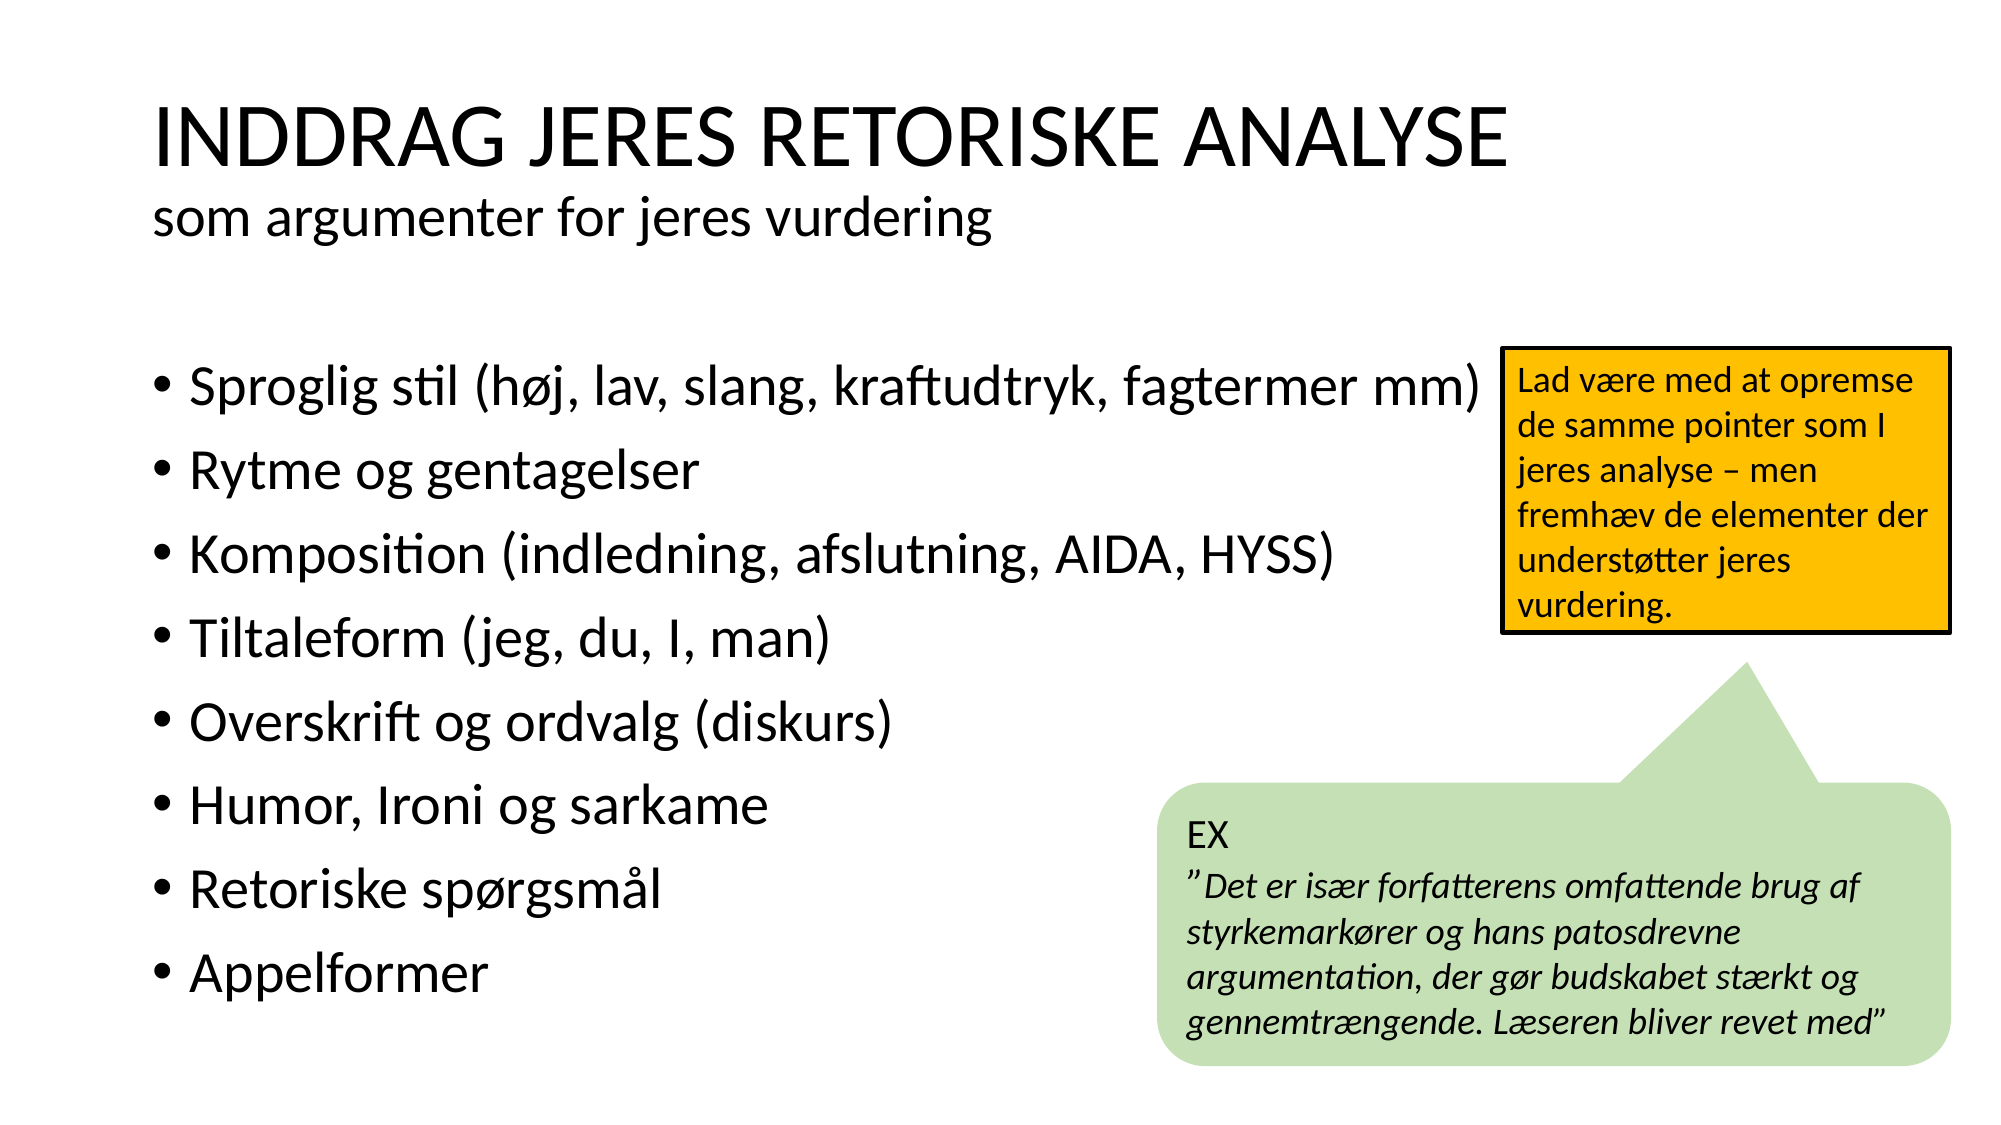

# INDDRAG JERES RETORISKE ANALYSE som argumenter for jeres vurdering
Sproglig stil (høj, lav, slang, kraftudtryk, fagtermer mm)
Rytme og gentagelser
Komposition (indledning, afslutning, AIDA, HYSS)
Tiltaleform (jeg, du, I, man)
Overskrift og ordvalg (diskurs)
Humor, Ironi og sarkame
Retoriske spørgsmål
Appelformer

Lad være med at opremse de samme pointer som I jeres analyse – men fremhæv de elementer der understøtter jeres vurdering.
EX
”Det er især forfatterens omfattende brug af styrkemarkører og hans patosdrevne argumentation, der gør budskabet stærkt og gennemtrængende. Læseren bliver revet med”